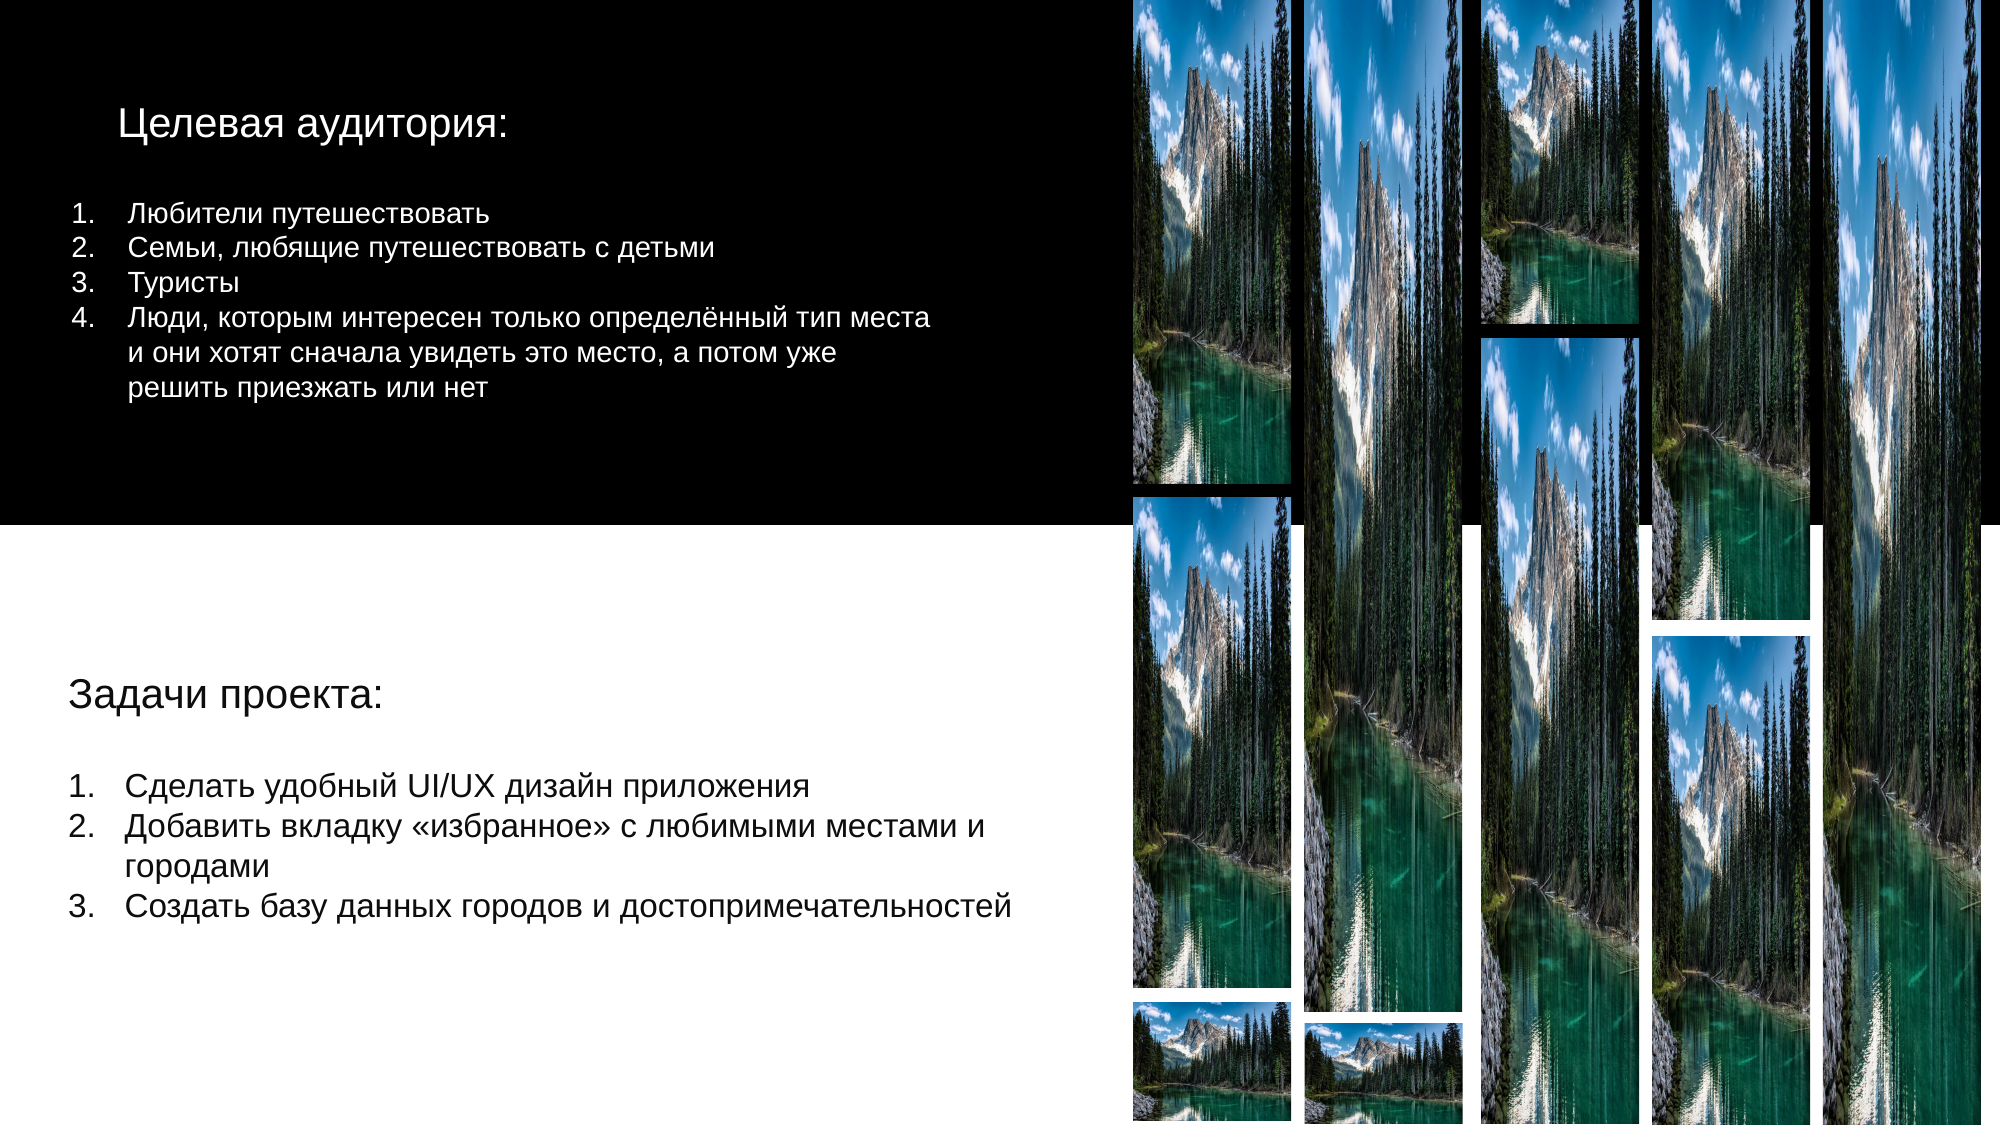

Функционал приложения:
Предварительный просмотр интересных мест в городах
Добавление городов и достопримечательностей в избранное
Подробный просмотр интересных мест для посещения
Виртуальный обзор

Целевая аудитория:
Любители путешествовать
Семьи, любящие путешествовать с детьми
Туристы
Люди, которым интересен только определённый тип места и они хотят сначала увидеть это место, а потом уже решить приезжать или нет
Задачи проекта:
Сделать удобный UI/UX дизайн приложения
Добавить вкладку «избранное» с любимыми местами и городами
Создать базу данных городов и достопримечательностей

Перспективы в разработке:
Внедрение в приложение AR систем
Озвучка текста нейросетью